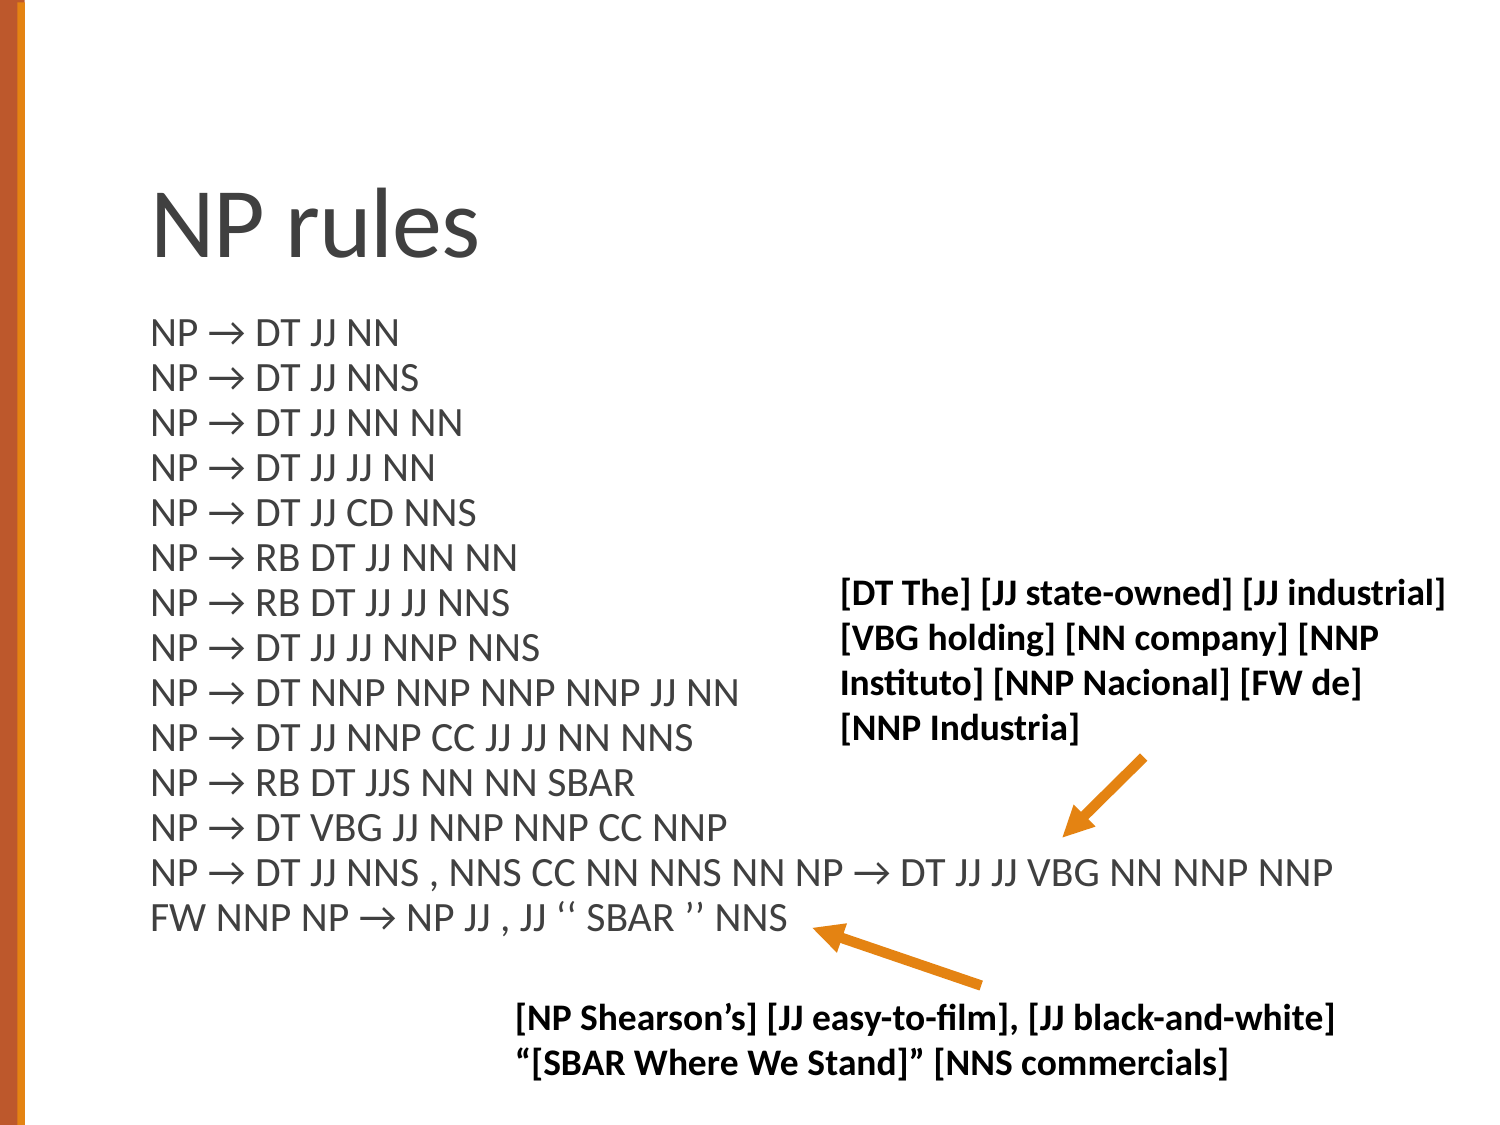

# NP rules
NP → DT JJ NN
NP → DT JJ NNS
NP → DT JJ NN NN
NP → DT JJ JJ NN
NP → DT JJ CD NNS
NP → RB DT JJ NN NN
NP → RB DT JJ JJ NNS
NP → DT JJ JJ NNP NNS
NP → DT NNP NNP NNP NNP JJ NN
NP → DT JJ NNP CC JJ JJ NN NNS
NP → RB DT JJS NN NN SBAR
NP → DT VBG JJ NNP NNP CC NNP
NP → DT JJ NNS , NNS CC NN NNS NN NP → DT JJ JJ VBG NN NNP NNP FW NNP NP → NP JJ , JJ ‘‘ SBAR ’’ NNS

[DT The] [JJ state-owned] [JJ industrial] [VBG holding] [NN company] [NNP Instituto] [NNP Nacional] [FW de] [NNP Industria]
[NP Shearson’s] [JJ easy-to-film], [JJ black-and-white] “[SBAR Where We Stand]” [NNS commercials]